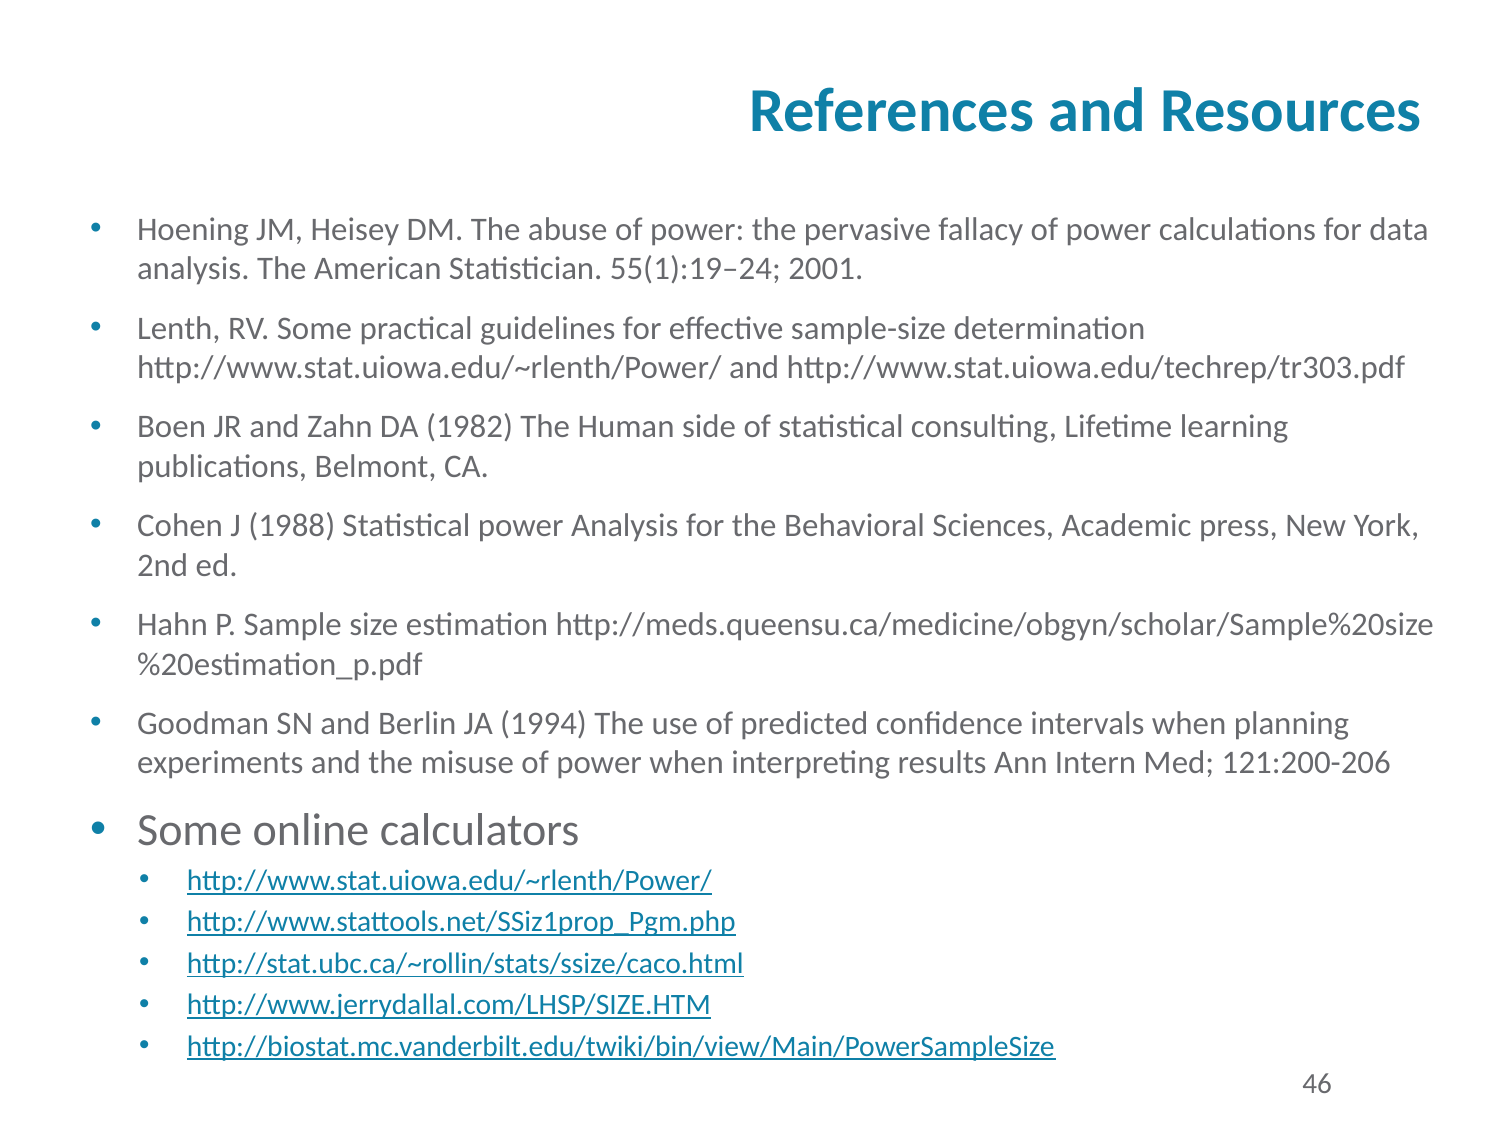

# References and Resources
Hoening JM, Heisey DM. The abuse of power: the pervasive fallacy of power calculations for data analysis. The American Statistician. 55(1):19–24; 2001.
Lenth, RV. Some practical guidelines for effective sample-size determination http://www.stat.uiowa.edu/~rlenth/Power/ and http://www.stat.uiowa.edu/techrep/tr303.pdf
Boen JR and Zahn DA (1982) The Human side of statistical consulting, Lifetime learning publications, Belmont, CA.
Cohen J (1988) Statistical power Analysis for the Behavioral Sciences, Academic press, New York, 2nd ed.
Hahn P. Sample size estimation http://meds.queensu.ca/medicine/obgyn/scholar/Sample%20size%20estimation_p.pdf
Goodman SN and Berlin JA (1994) The use of predicted confidence intervals when planning experiments and the misuse of power when interpreting results Ann Intern Med; 121:200-206
Some online calculators
http://www.stat.uiowa.edu/~rlenth/Power/
http://www.stattools.net/SSiz1prop_Pgm.php
http://stat.ubc.ca/~rollin/stats/ssize/caco.html
http://www.jerrydallal.com/LHSP/SIZE.HTM
http://biostat.mc.vanderbilt.edu/twiki/bin/view/Main/PowerSampleSize

46